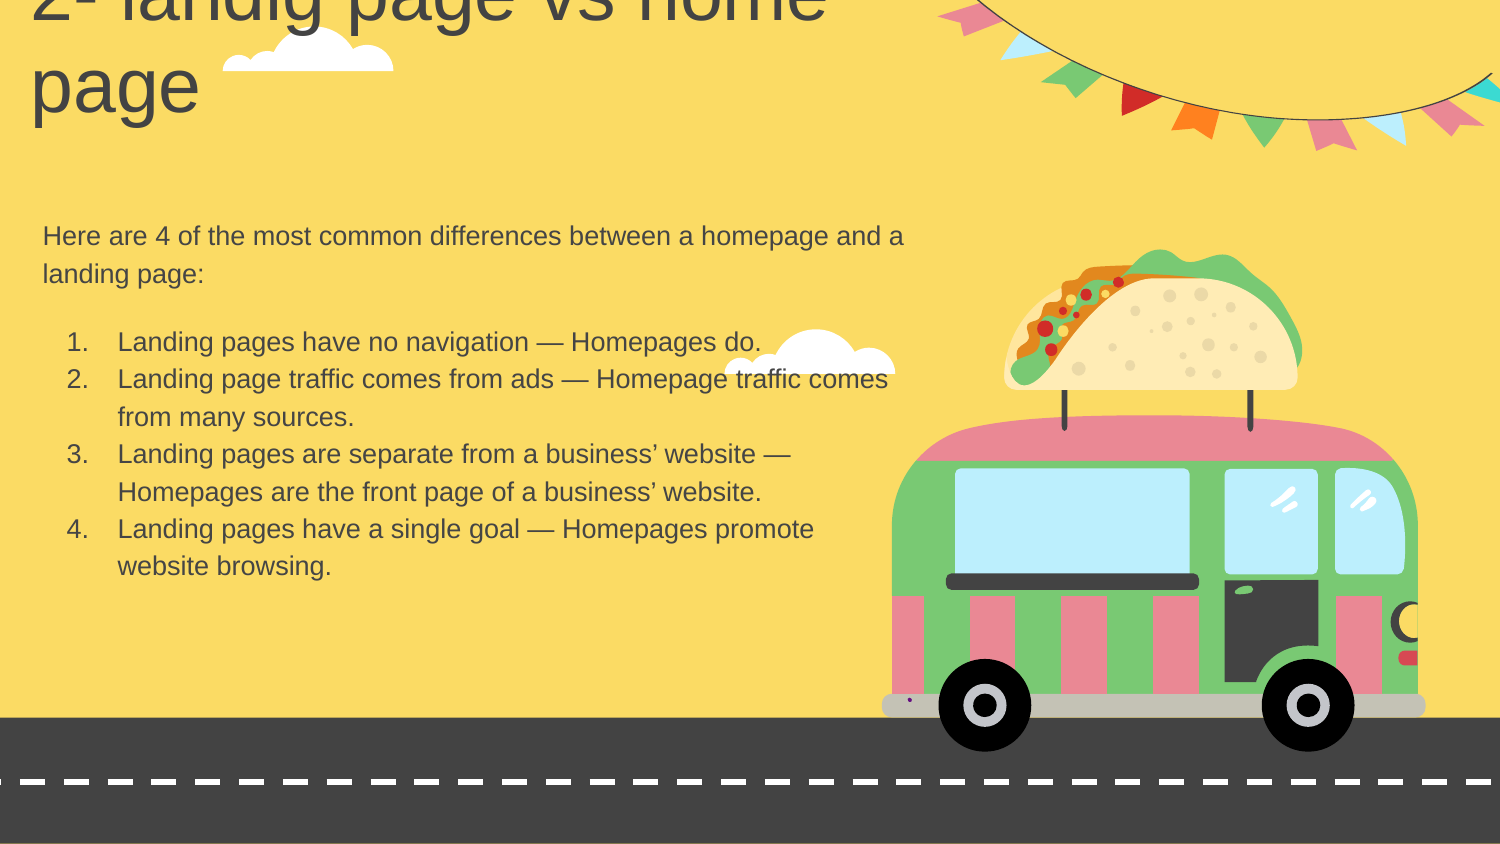

2- landig page vs home page

Here are 4 of the most common differences between a homepage and a landing page:
Landing pages have no navigation — Homepages do.
Landing page traffic comes from ads — Homepage traffic comes from many sources.
Landing pages are separate from a business’ website — Homepages are the front page of a business’ website.
Landing pages have a single goal — Homepages promote website browsing.